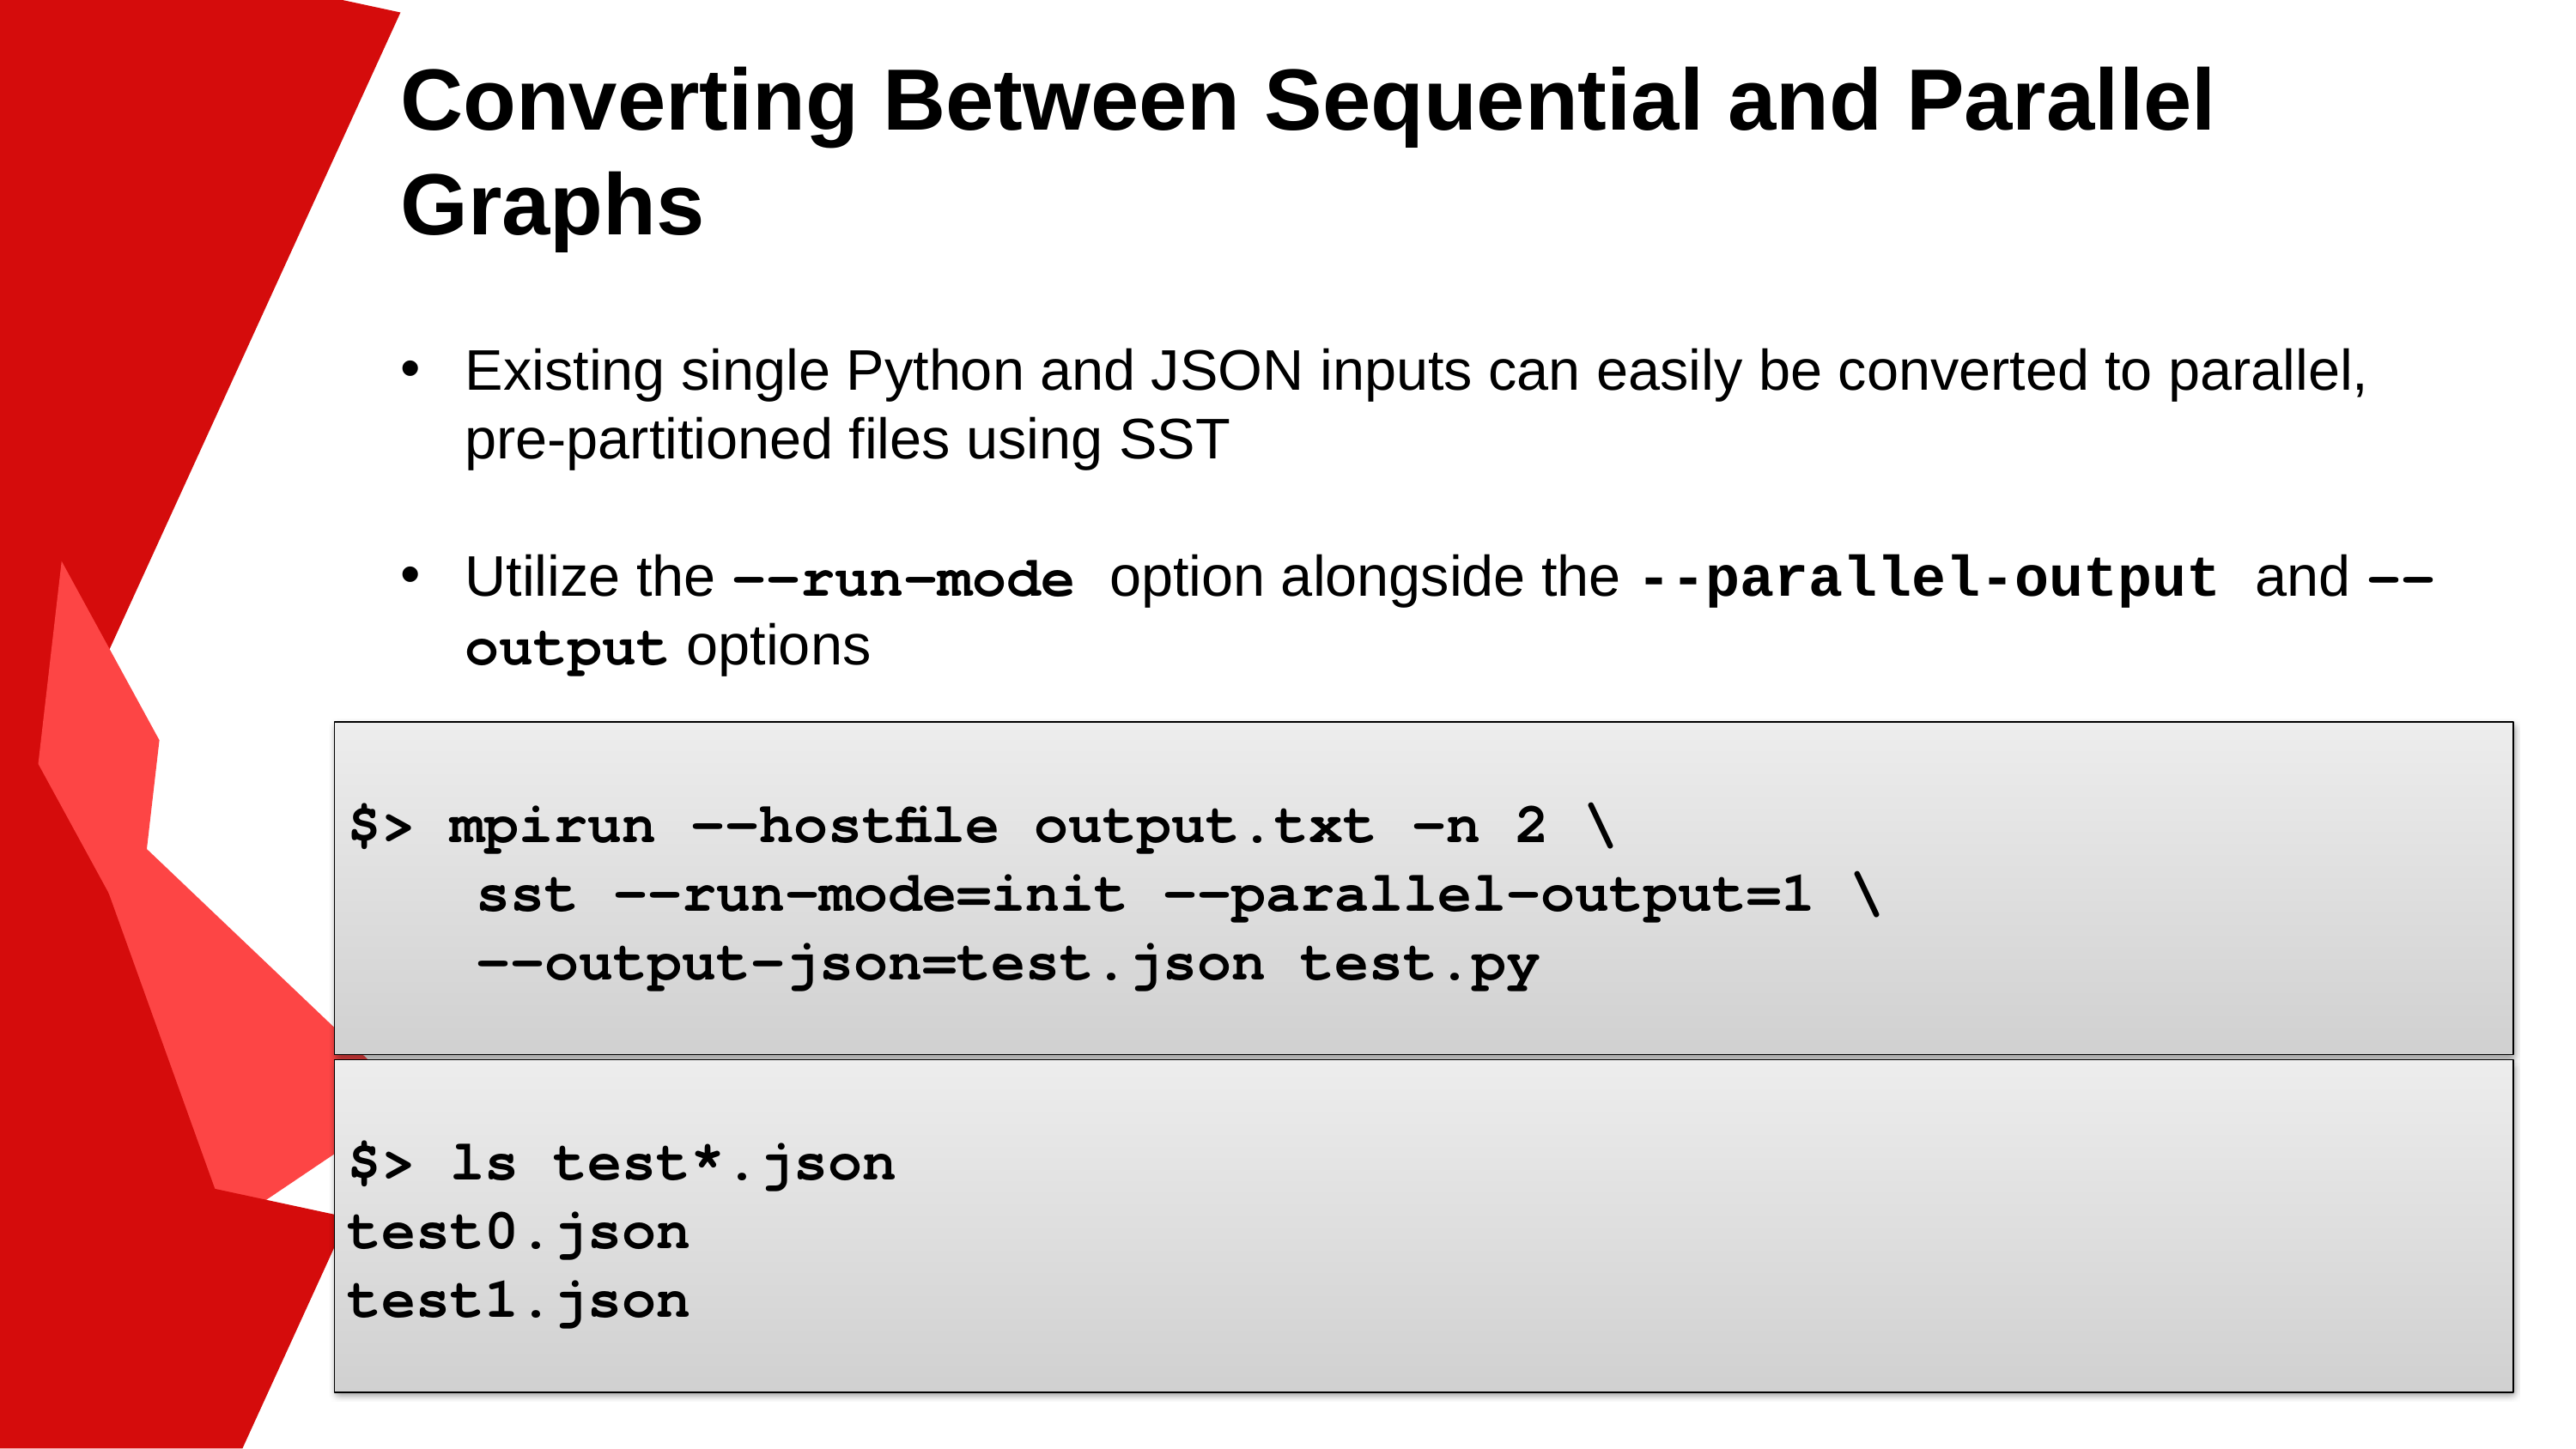

# Converting Between Sequential and Parallel Graphs
Existing single Python and JSON inputs can easily be converted to parallel, pre-partitioned files using SST

Utilize the --run-mode option alongside the --parallel-output and --output options
$> mpirun --hostfile output.txt -n 2 \
	sst --run-mode=init --parallel-output=1 \
	--output-json=test.json test.py
$> ls test*.json
test0.json
test1.json